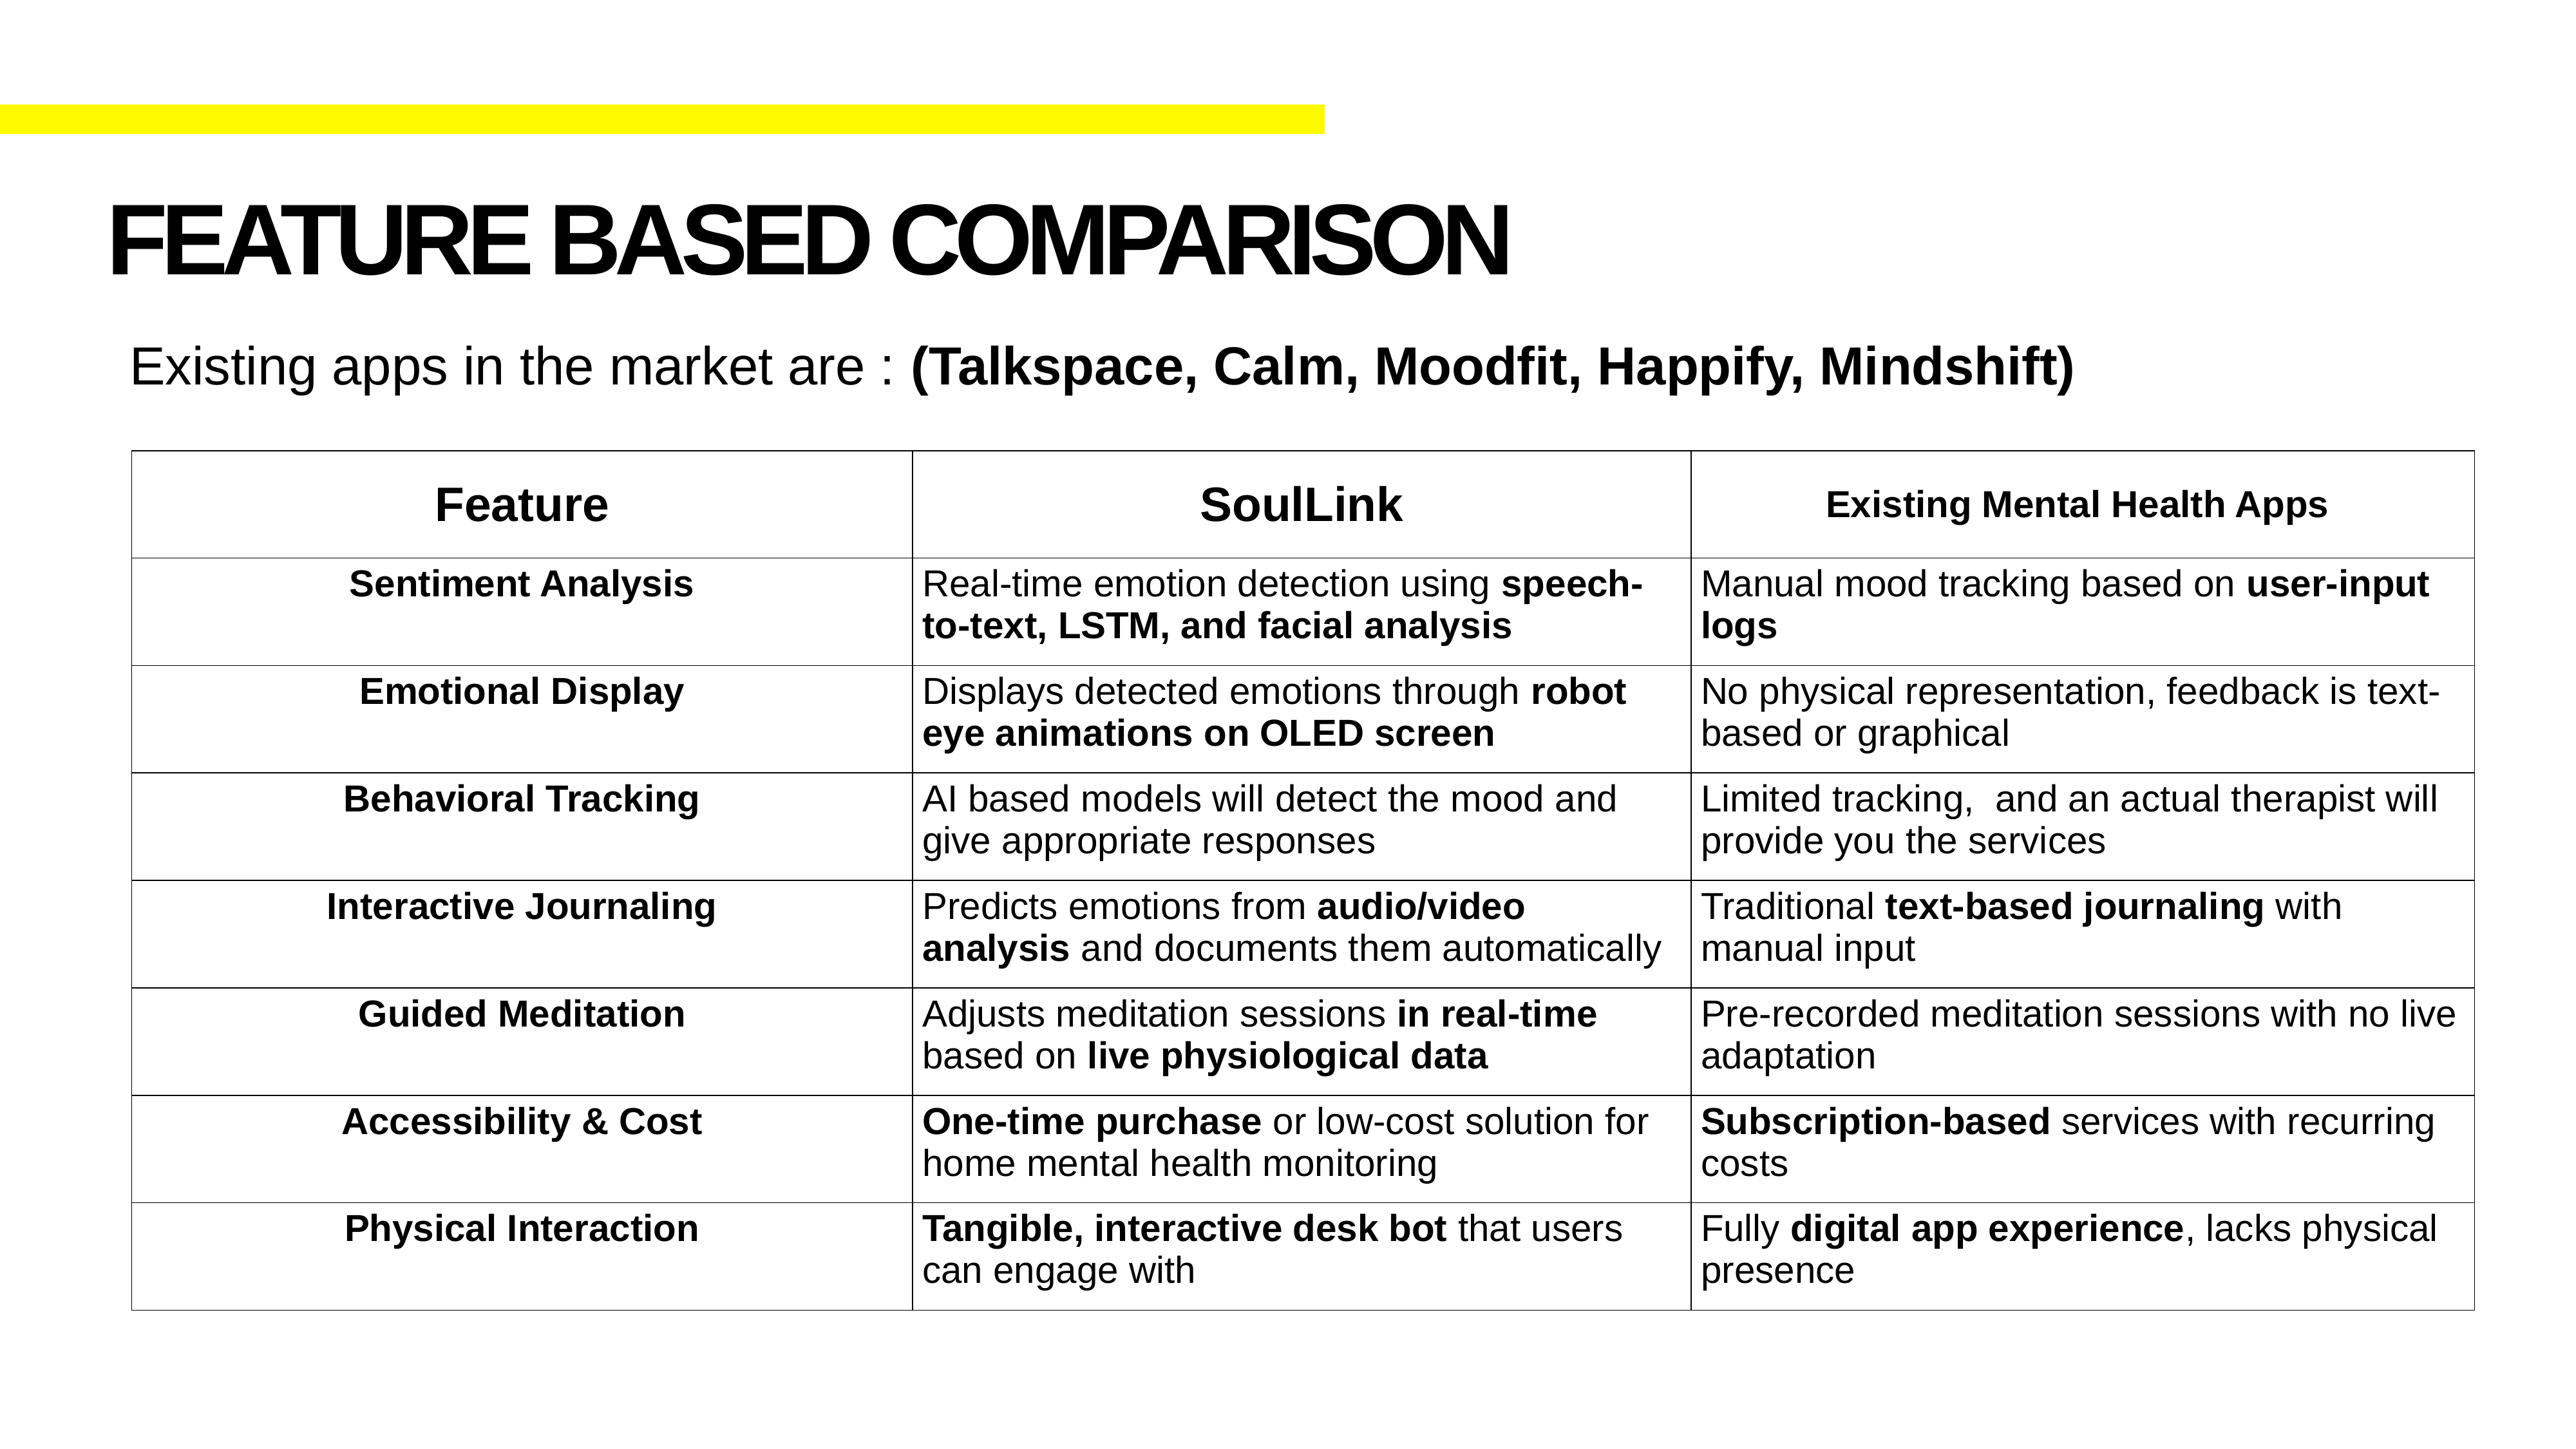

# Feature Based Comparison
Existing apps in the market are : (Talkspace, Calm, Moodfit, Happify, Mindshift)
| Feature | SoulLink | Existing Mental Health Apps |
| --- | --- | --- |
| Sentiment Analysis | Real-time emotion detection using speech-to-text, LSTM, and facial analysis | Manual mood tracking based on user-input logs |
| Emotional Display | Displays detected emotions through robot eye animations on OLED screen | No physical representation, feedback is text-based or graphical |
| Behavioral Tracking | AI based models will detect the mood and give appropriate responses | Limited tracking, and an actual therapist will provide you the services |
| Interactive Journaling | Predicts emotions from audio/video analysis and documents them automatically | Traditional text-based journaling with manual input |
| Guided Meditation | Adjusts meditation sessions in real-time based on live physiological data | Pre-recorded meditation sessions with no live adaptation |
| Accessibility & Cost | One-time purchase or low-cost solution for home mental health monitoring | Subscription-based services with recurring costs |
| Physical Interaction | Tangible, interactive desk bot that users can engage with | Fully digital app experience, lacks physical presence |